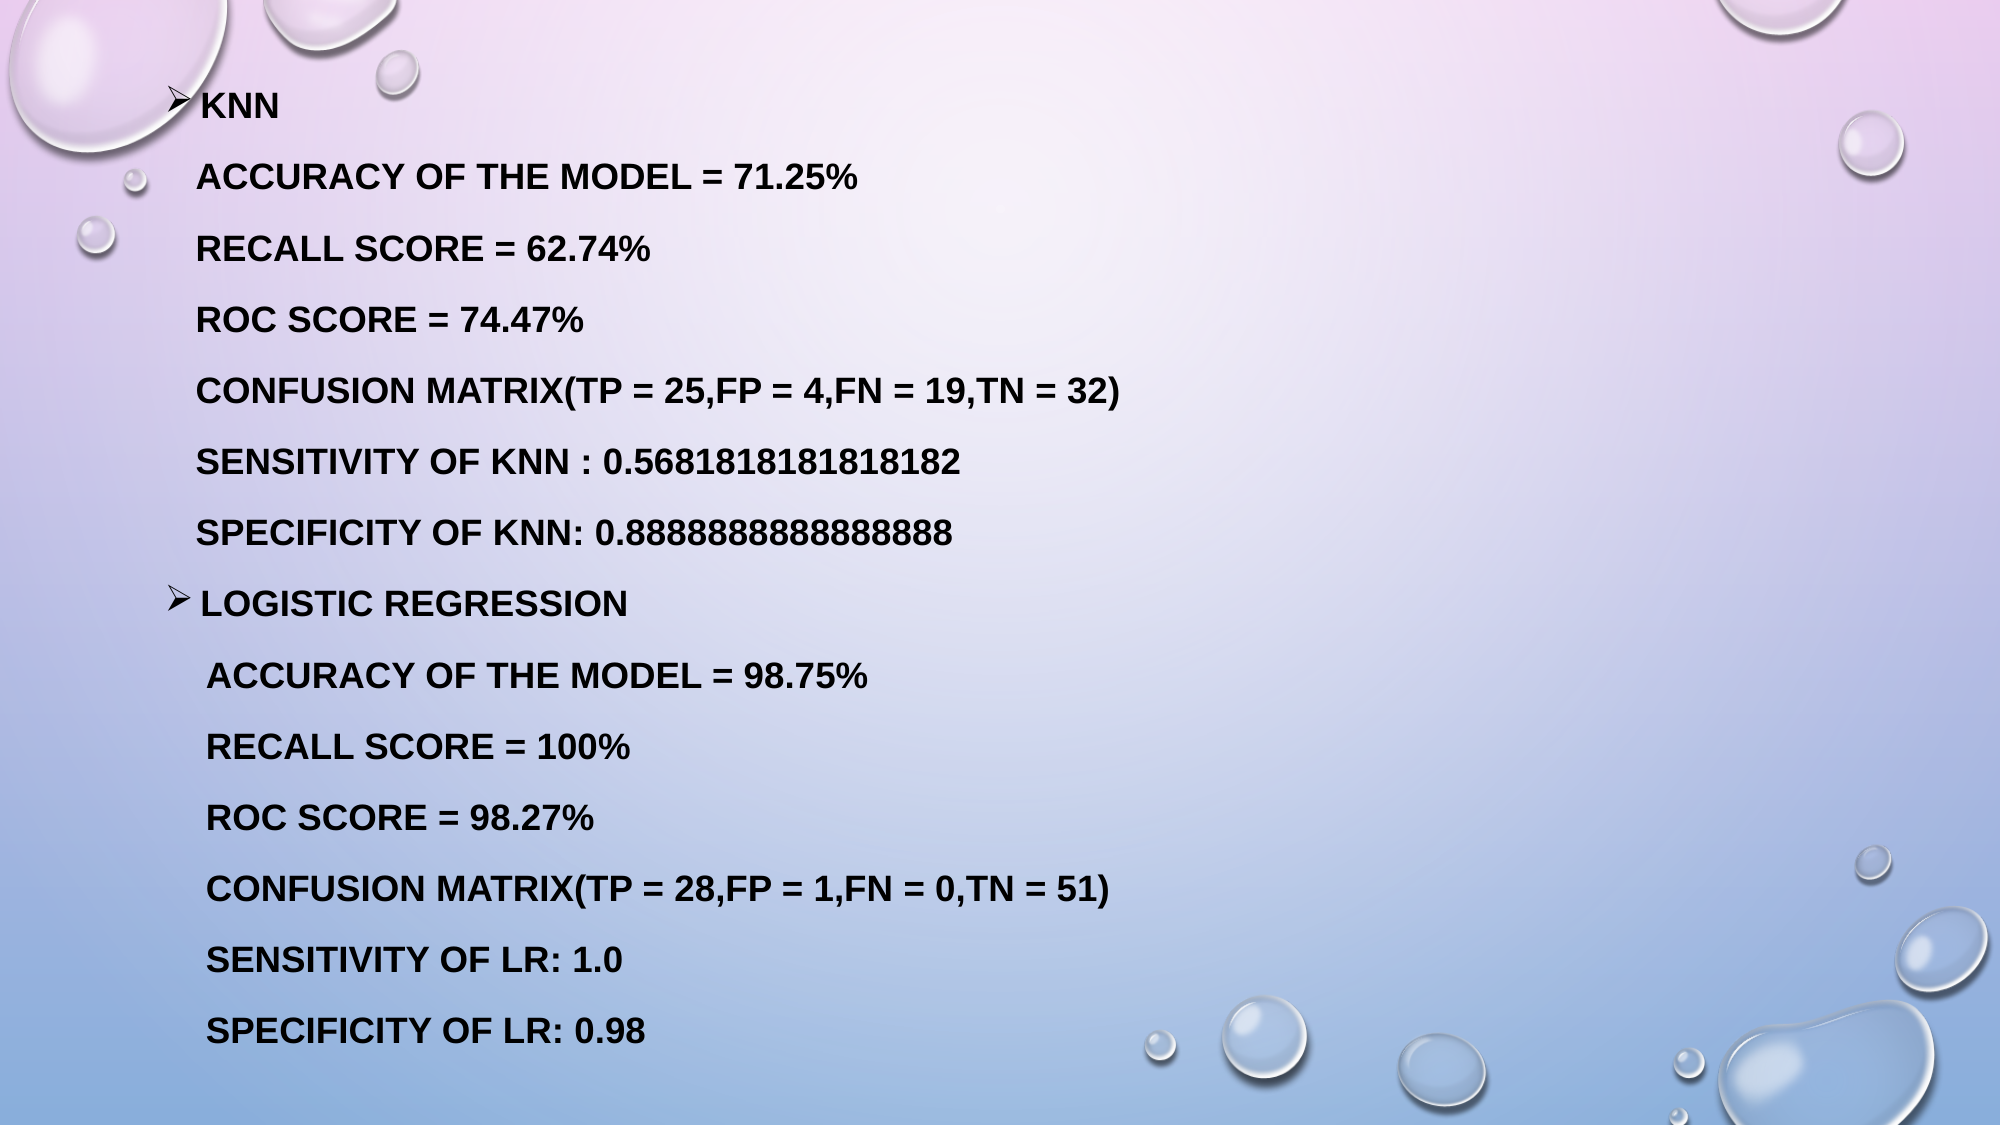

#
KNN
   Accuracy of the model = 71.25%
   Recall score = 62.74%
   ROC score = 74.47%
   Confusion matrix(TP = 25,FP = 4,FN = 19,TN = 32)
   Sensitivity of KNN : 0.5681818181818182
   Specificity of KNN: 0.8888888888888888
Logistic Regression
    Accuracy of the model = 98.75%
    Recall score = 100%
    ROC score = 98.27%
    Confusion matrix(TP = 28,FP = 1,FN = 0,TN = 51)
    Sensitivity of LR: 1.0
    Specificity of LR: 0.98